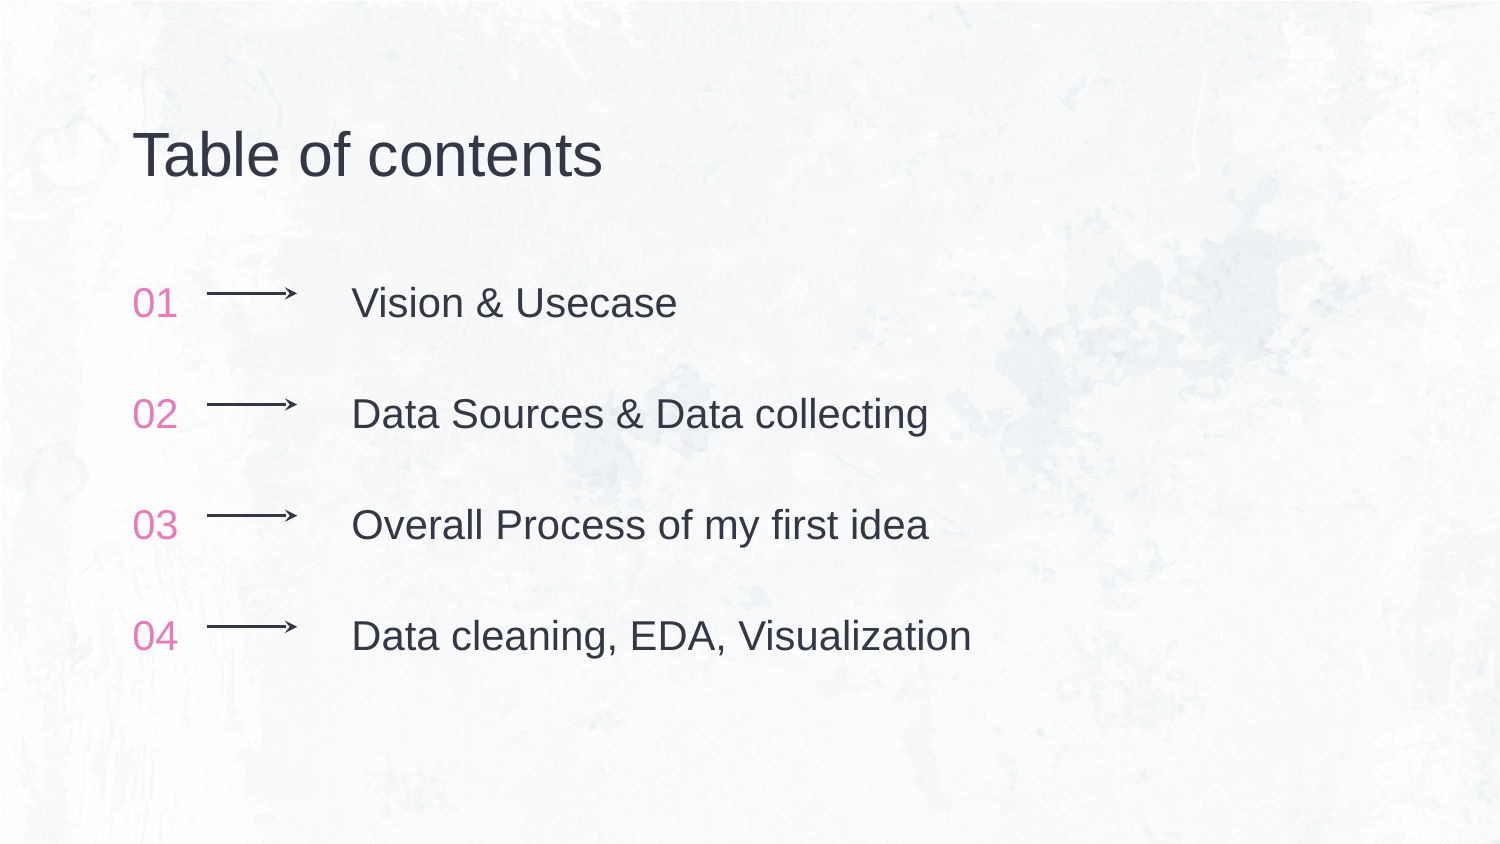

Table of contents
# 01
Vision & Usecase
02
Data Sources & Data collecting
03
Overall Process of my first idea
04
Data cleaning, EDA, Visualization